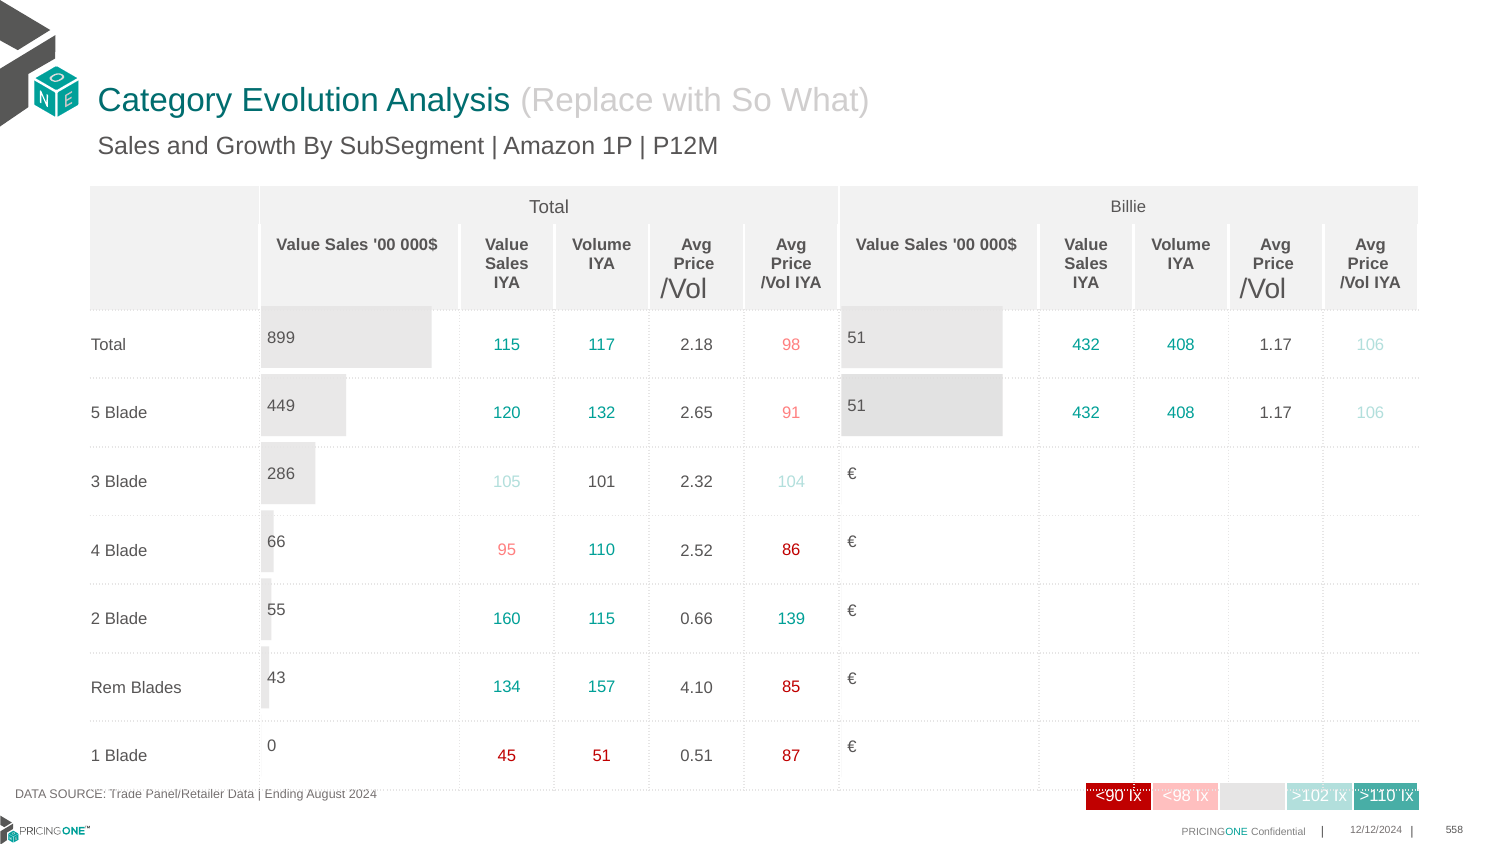

# Category Evolution Analysis (Replace with So What)
Sales and Growth By SubSegment | Amazon 1P | P12M
|  | Total |  |  |  |  | Billie |  |  |  |  |
| --- | --- | --- | --- | --- | --- | --- | --- | --- | --- | --- |
|  | Value Sales '00 000$ | Value Sales IYA | Volume IYA | Avg Price /Vol | Avg Price /Vol IYA | Value Sales '00 000$ | Value Sales IYA | Volume IYA | Avg Price /Vol | Avg Price /Vol IYA |
| Total |  | 115 | 117 | 2.18 | 98 |  | 432 | 408 | 1.17 | 106 |
| 5 Blade |  | 120 | 132 | 2.65 | 91 |  | 432 | 408 | 1.17 | 106 |
| 3 Blade |  | 105 | 101 | 2.32 | 104 |  |  |  |  |  |
| 4 Blade |  | 95 | 110 | 2.52 | 86 |  |  |  |  |  |
| 2 Blade |  | 160 | 115 | 0.66 | 139 |  |  |  |  |  |
| Rem Blades |  | 134 | 157 | 4.10 | 85 |  |  |  |  |  |
| 1 Blade |  | 45 | 51 | 0.51 | 87 |  |  |  |  |  |

### Chart

| Category | Value Sales |
|---|---|
| Grand | 898.9509 |
| 5 Blade | 448.56633 |
| 3 Blade | 286.41803 |
| 4 Blade | 66.20093 |
| 2 Blade | 54.86285 |
| Rem Blades | 42.59556 |
| 1 Blade | 0.3072 |

### Chart

| Category | Value Sales |
|---|---|
| Grand | 50.99235 |
| 5 Blade | 50.99235 |
| 3 Blade | 0.0 |
| 4 Blade | 0.0 |
| 2 Blade | 0.0 |
| Rem Blades | 0.0 |
| 1 Blade | 0.0 |
DATA SOURCE: Trade Panel/Retailer Data | Ending August 2024
| <90 Ix | <98 Ix |  | >102 Ix | >110 Ix |
| --- | --- | --- | --- | --- |

12/12/2024
558